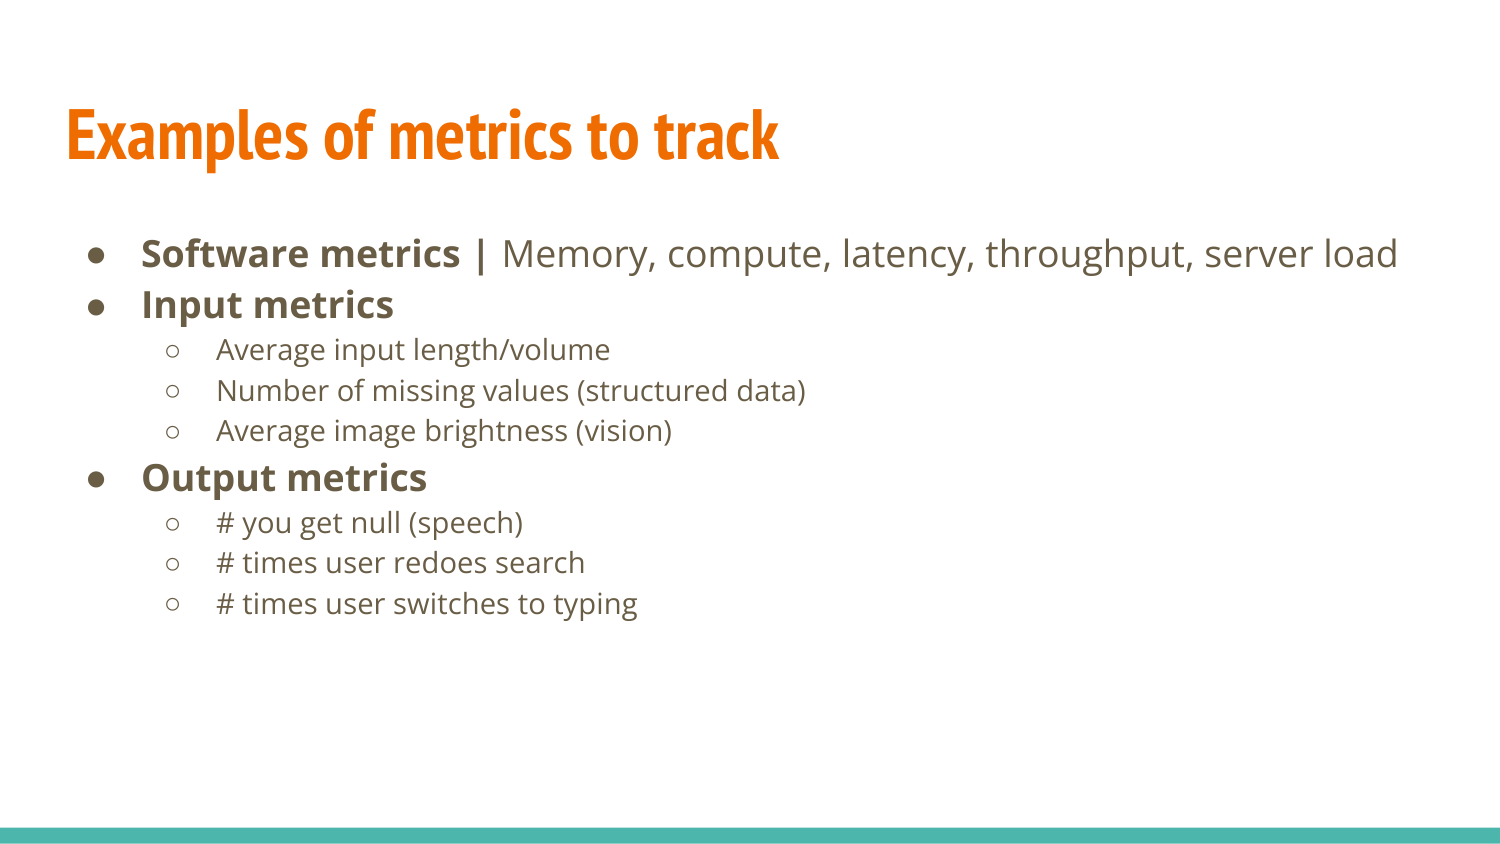

# Examples of metrics to track
Software metrics | Memory, compute, latency, throughput, server load
Input metrics
Average input length/volume
Number of missing values (structured data)
Average image brightness (vision)
Output metrics
# you get null (speech)
# times user redoes search
# times user switches to typing